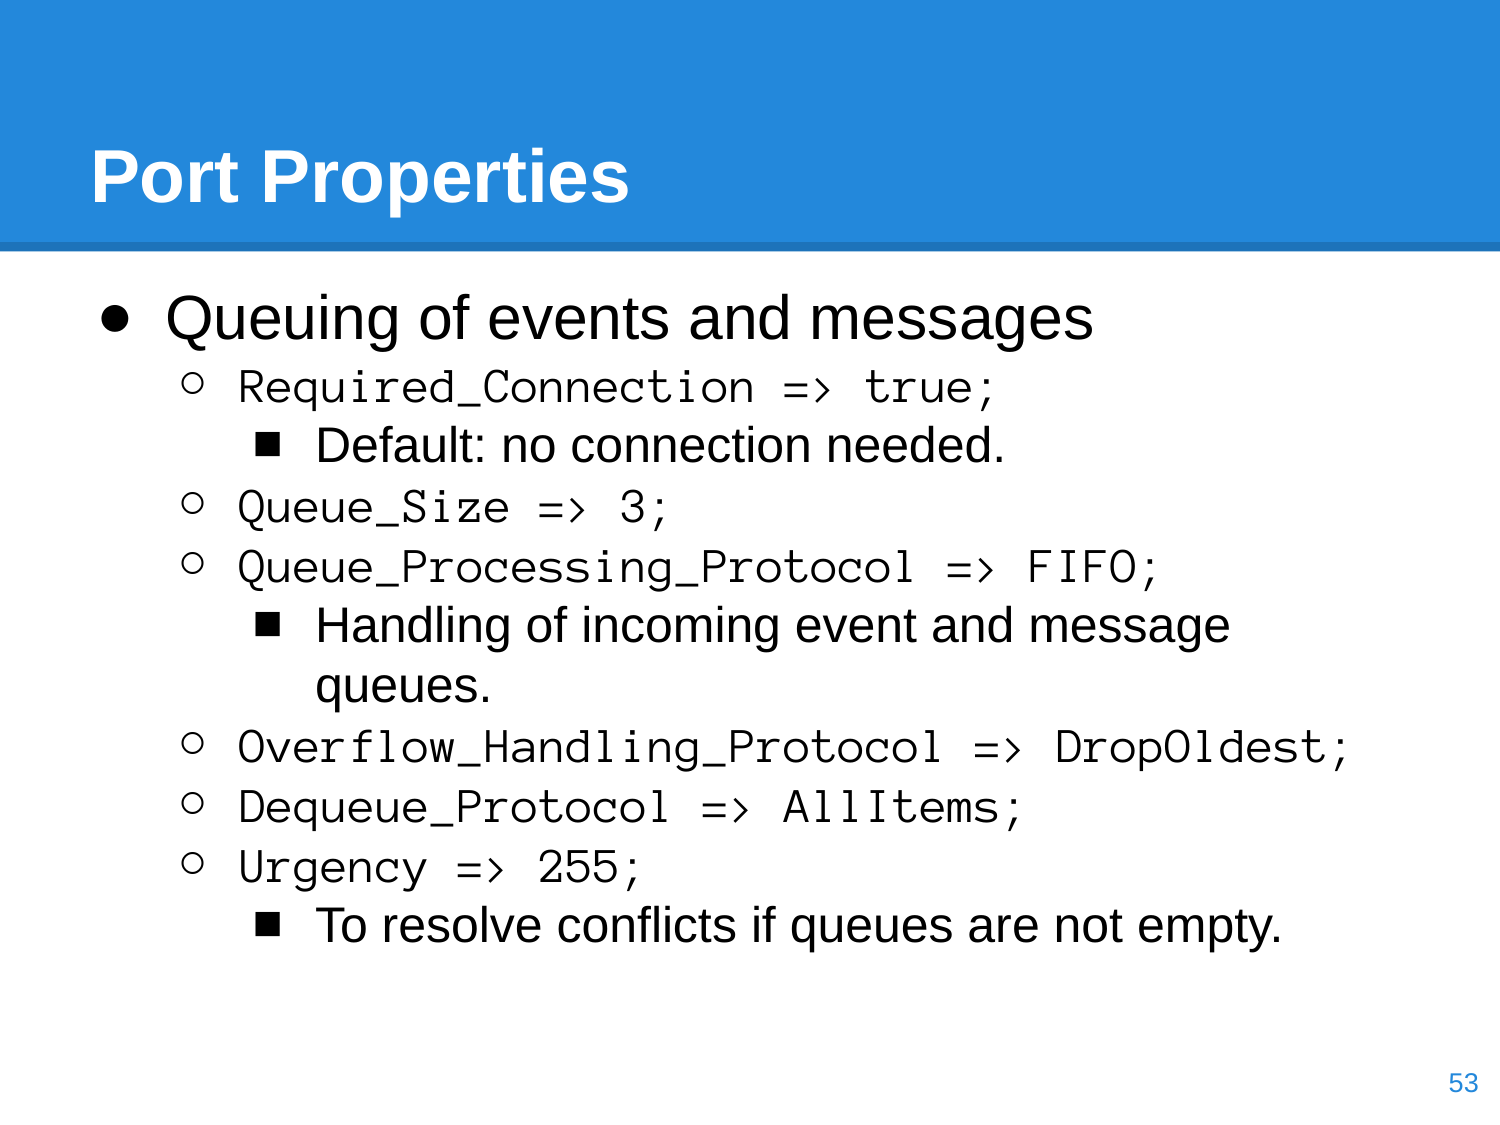

# Port Properties
Queuing of events and messages
Required_Connection => true;
Default: no connection needed.
Queue_Size => 3;
Queue_Processing_Protocol => FIFO;
Handling of incoming event and message queues.
Overflow_Handling_Protocol => DropOldest;
Dequeue_Protocol => AllItems;
Urgency => 255;
To resolve conflicts if queues are not empty.
53